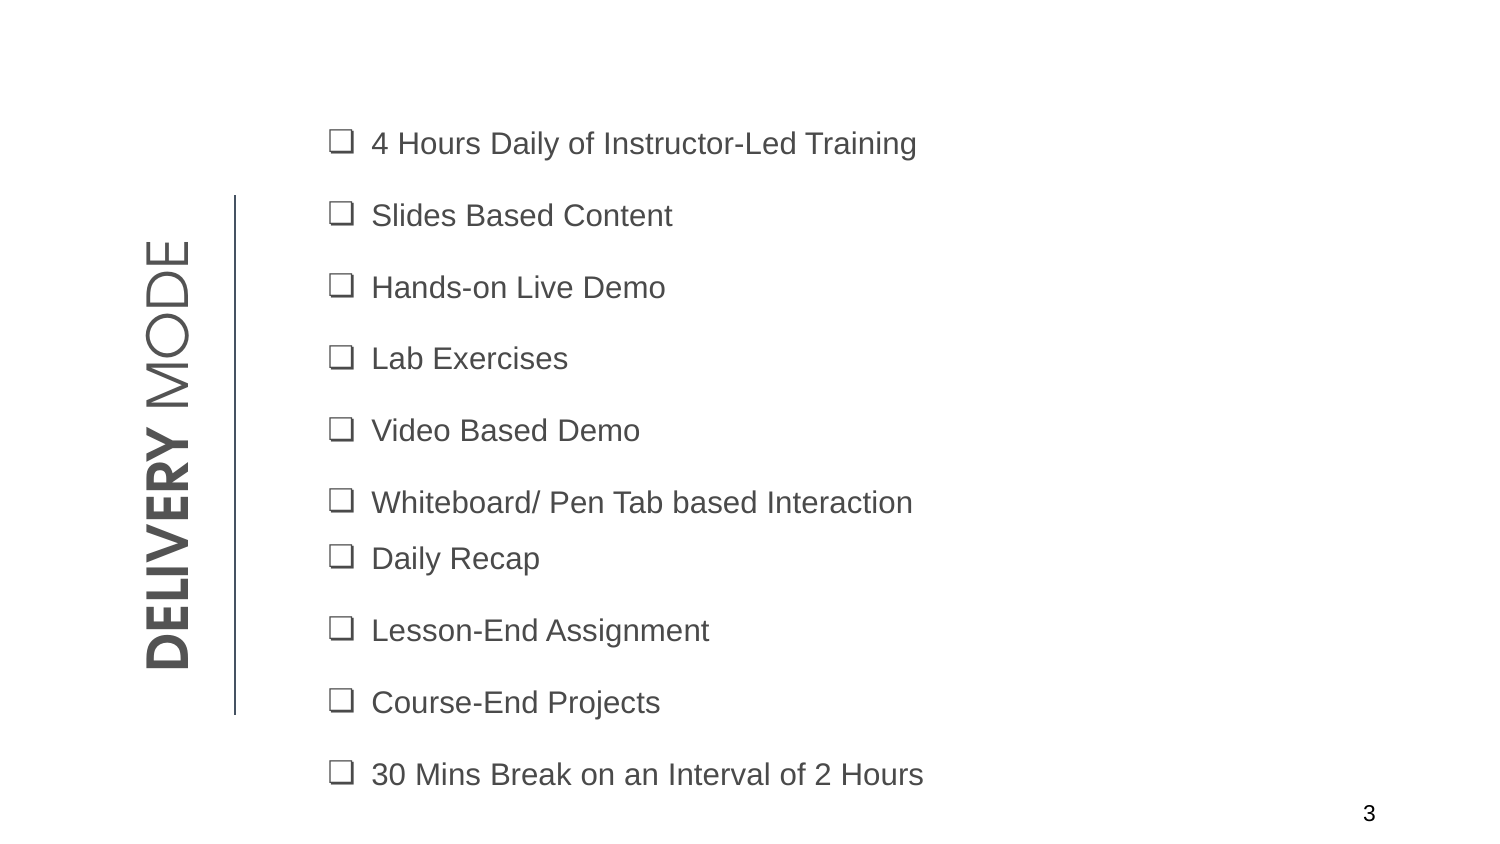

4 Hours Daily of Instructor-Led Training
Slides Based Content
Hands-on Live Demo
Lab Exercises
Video Based Demo
Whiteboard/ Pen Tab based Interaction
Daily Recap
Lesson-End Assignment
Course-End Projects
30 Mins Break on an Interval of 2 Hours
DELIVERY MODE
3